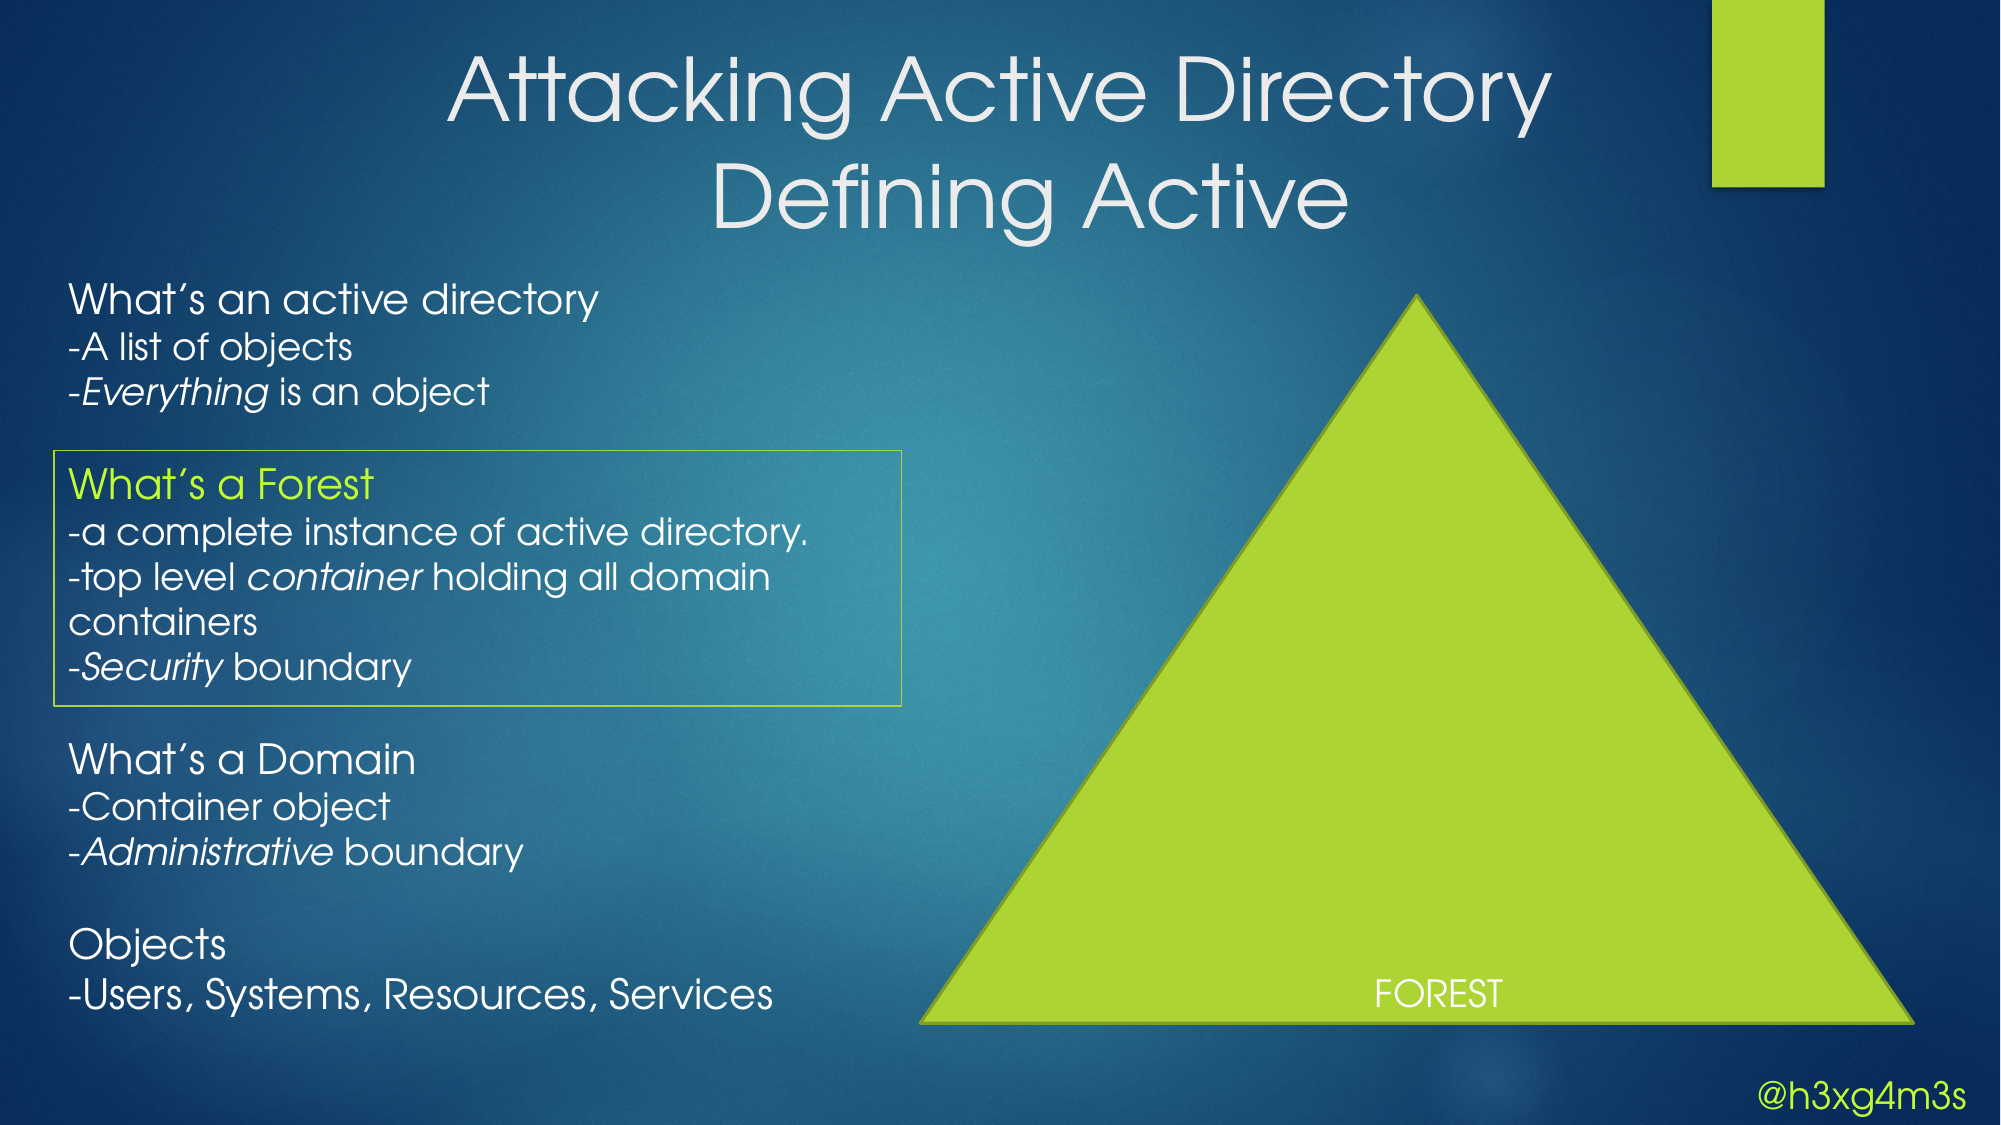

# Attacking Active Directory
Defining Active
What’s an active directory
-A list of objects
-Everything is an object

What’s a Forest
-a complete instance of active directory.
-top level container holding all domain containers
-Security boundary

What’s a Domain
-Container object
-Administrative boundary

Objects
-Users, Systems, Resources, Services

FOREST
@h3xg4m3s